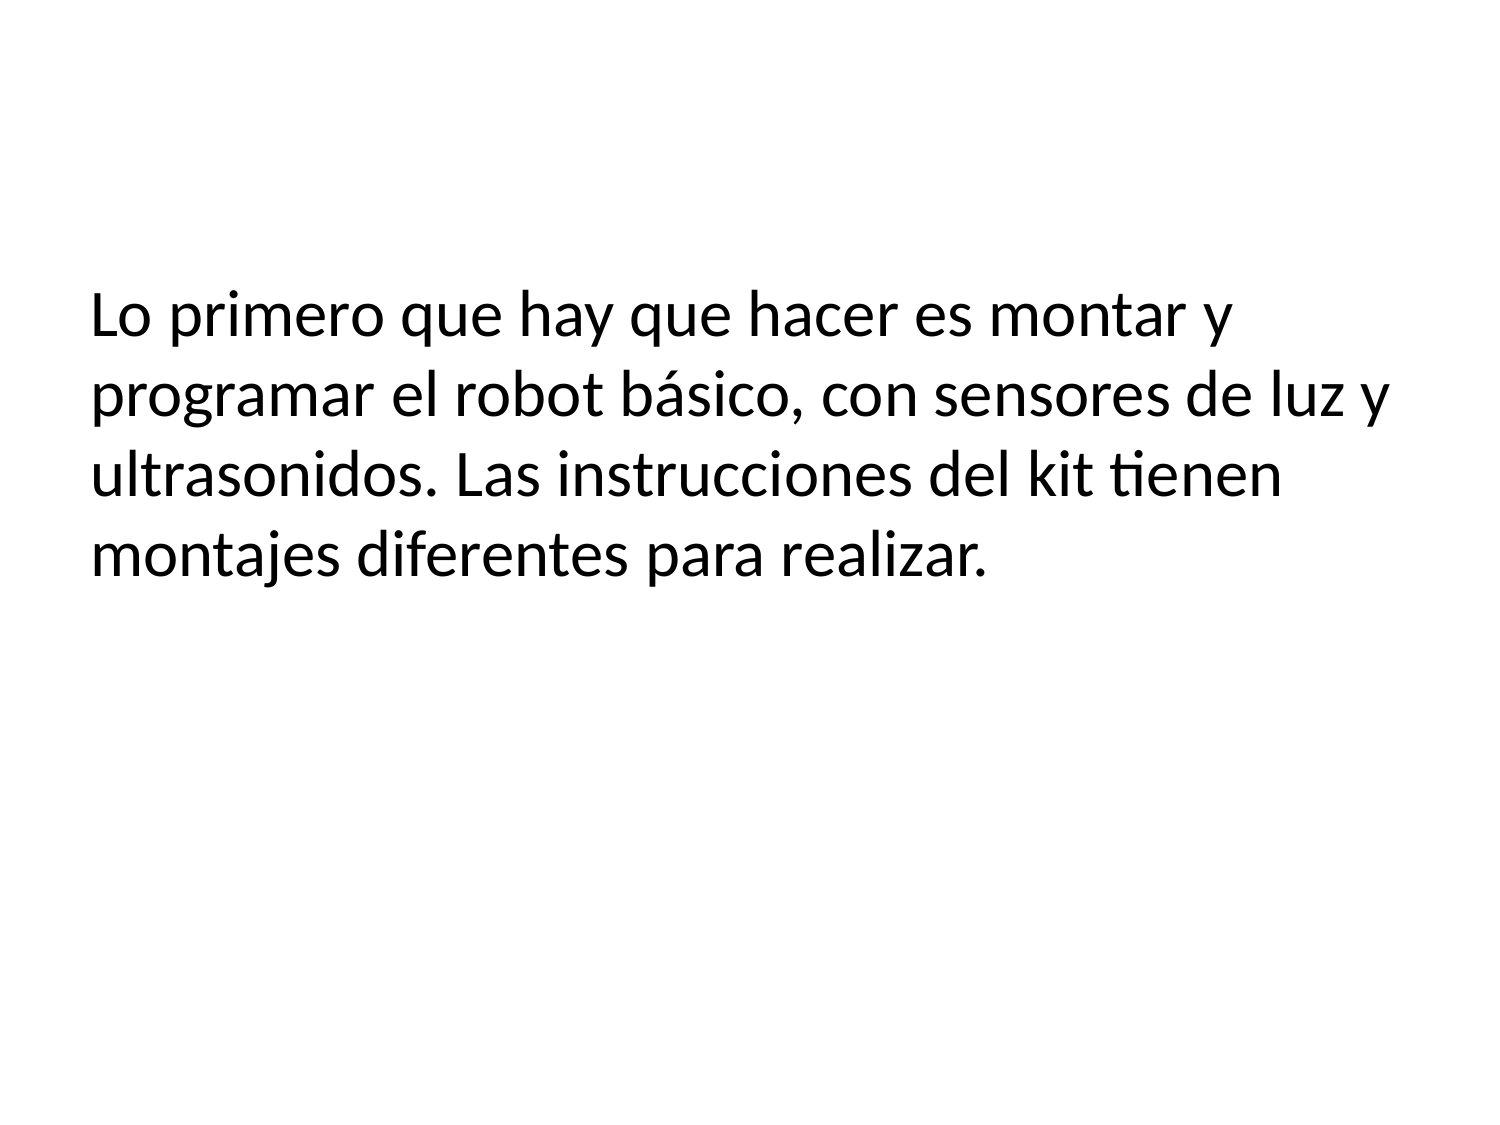

Lo primero que hay que hacer es montar y programar el robot básico, con sensores de luz y ultrasonidos. Las instrucciones del kit tienen montajes diferentes para realizar.